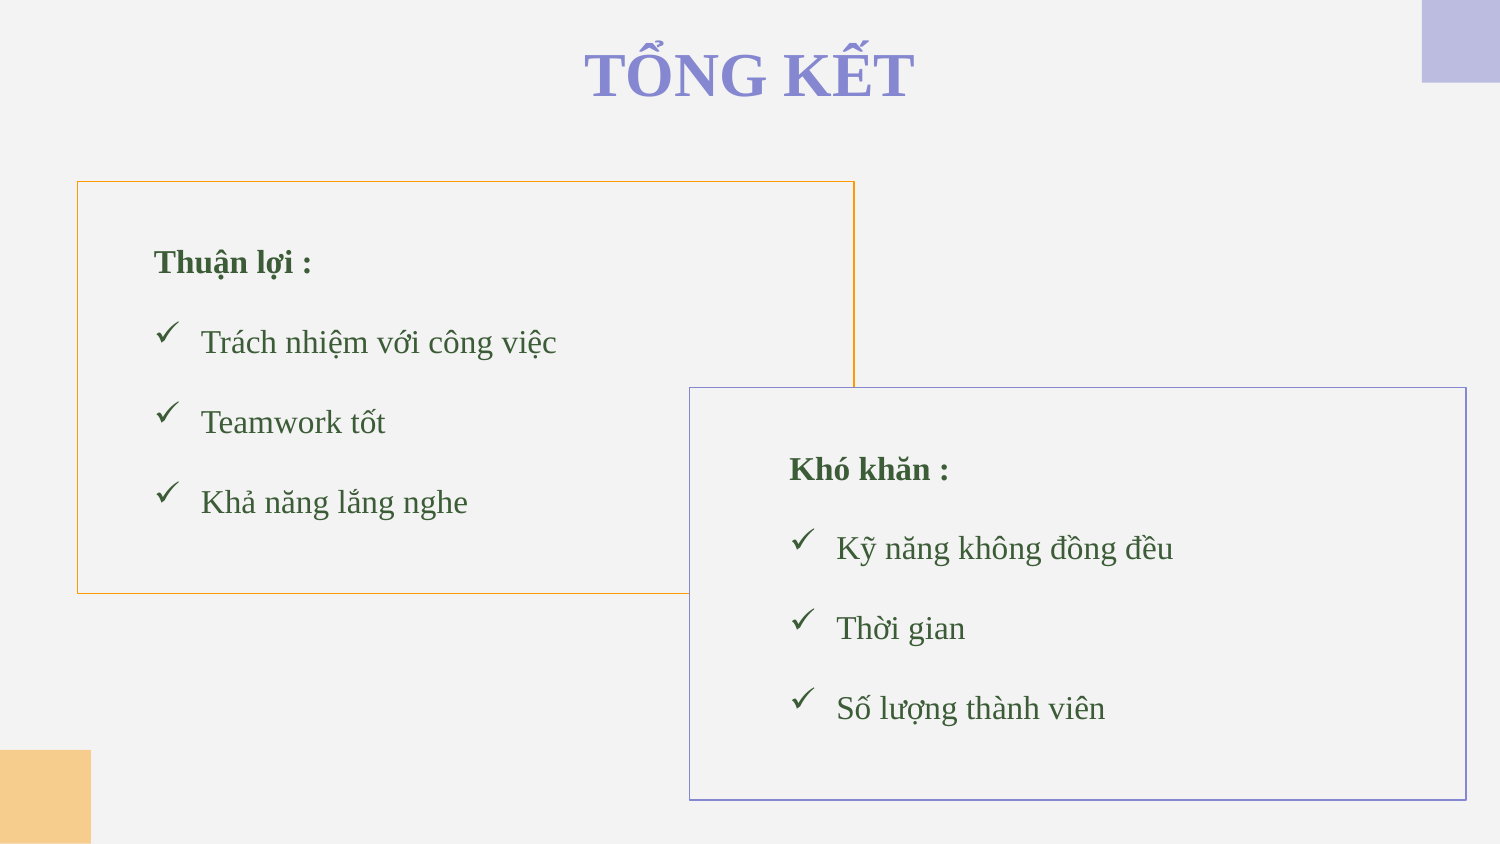

# TỔNG KẾT

Thuận lợi :

Trách nhiệm với công việc

Teamwork tốt

Khả năng lắng nghe

Khó khăn :

Kỹ năng không đồng đều

Thời gian

Số lượng thành viên